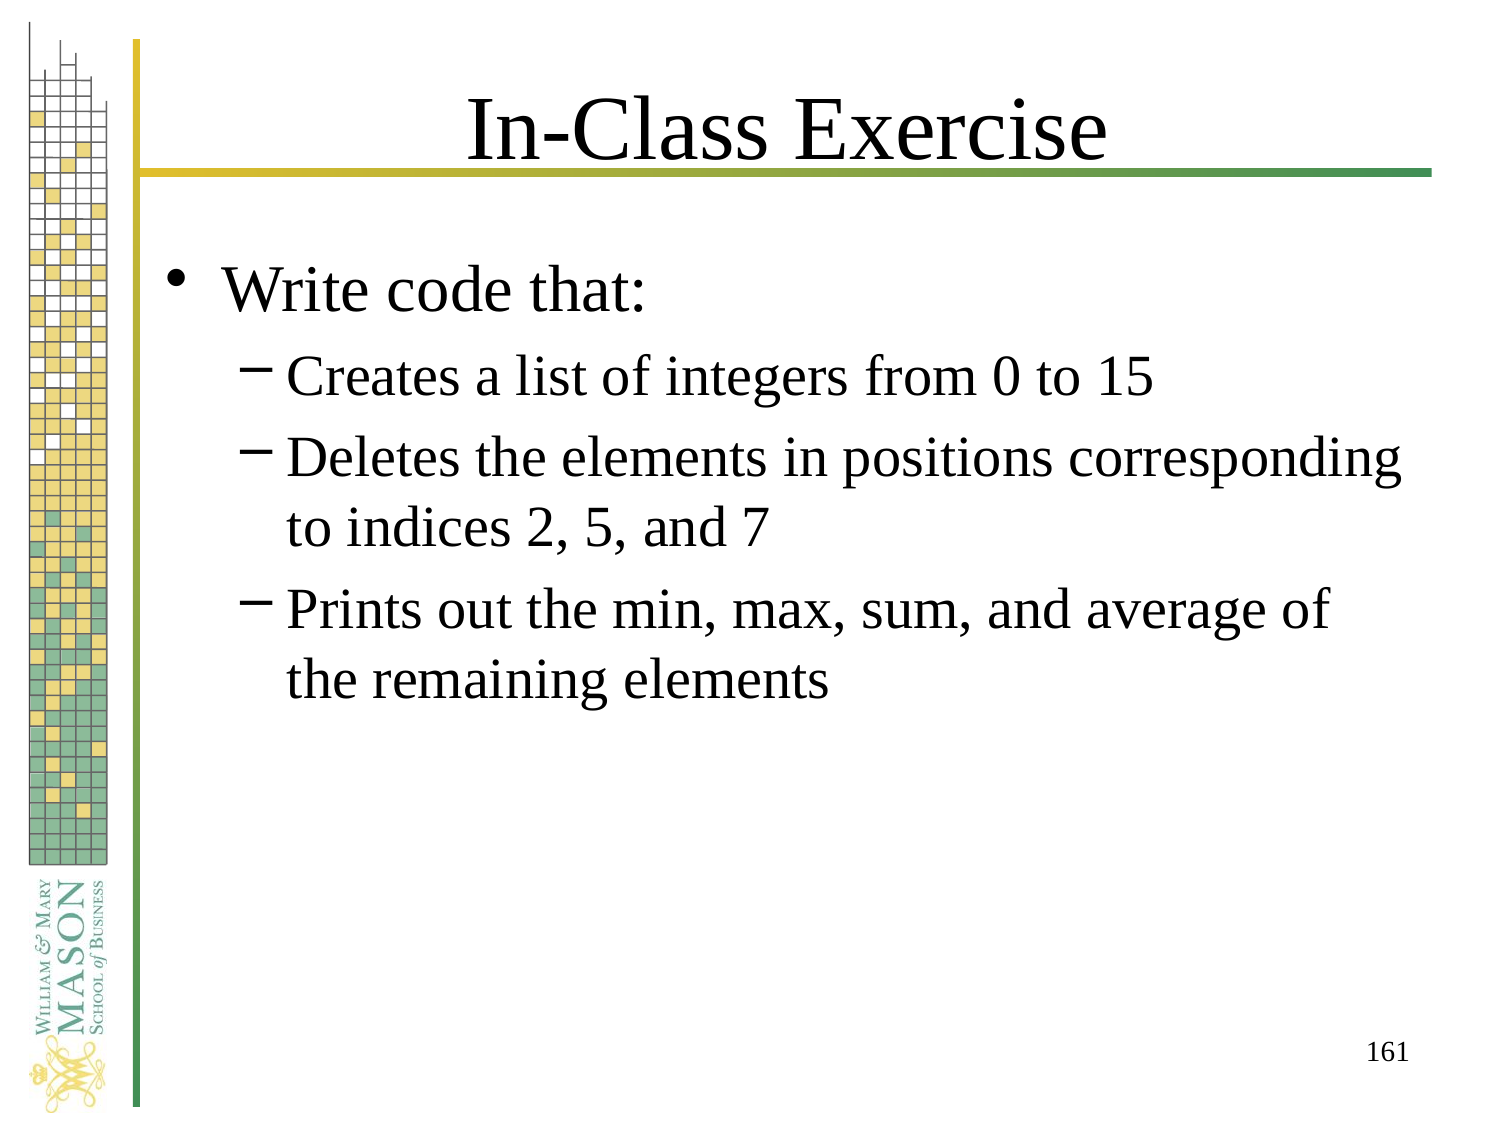

# In-Class Exercise
Write code that:
Creates a list of integers from 0 to 15
Deletes the elements in positions corresponding to indices 2, 5, and 7
Prints out the min, max, sum, and average of the remaining elements
161